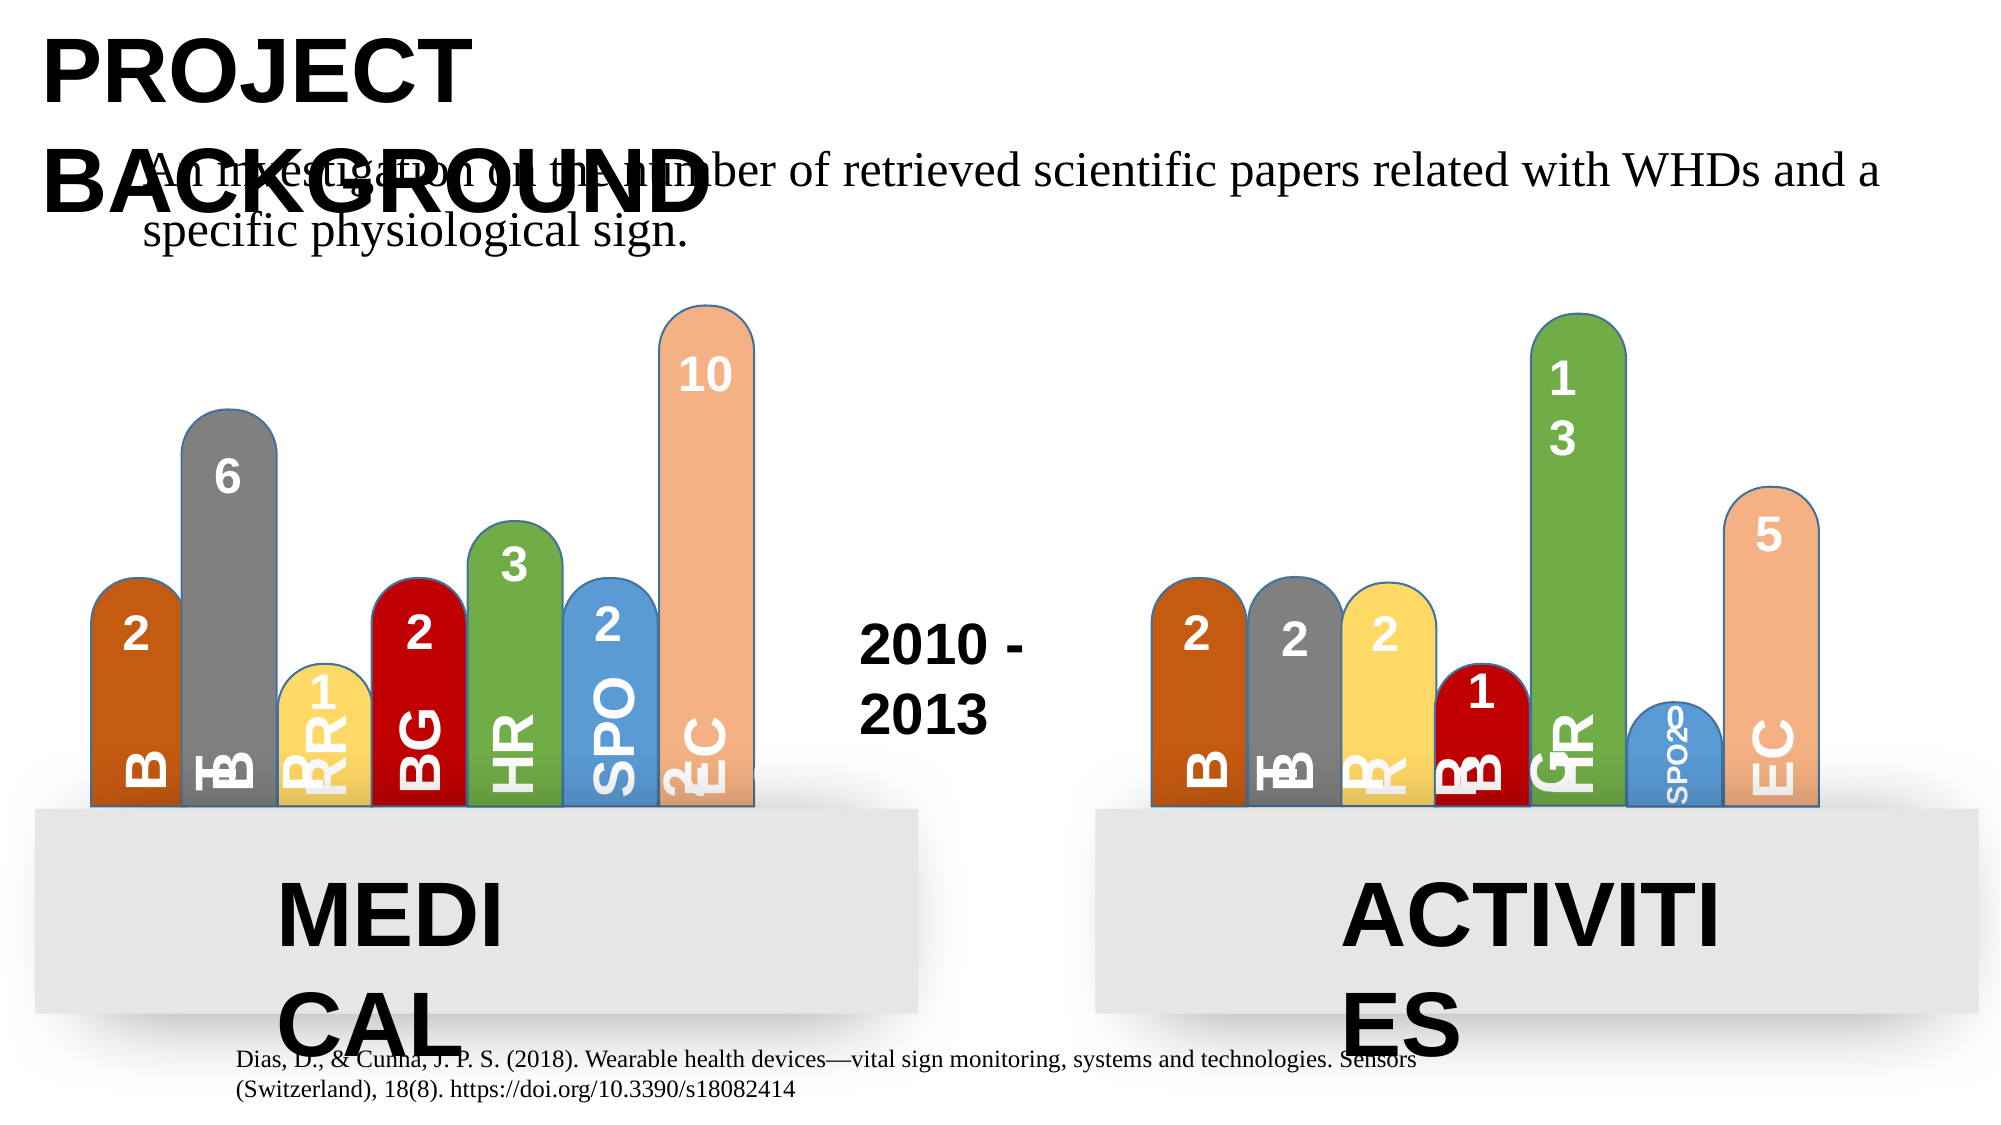

PROJECT BACKGROUND
An investigation on the number of retrieved scientific papers related with WHDs and a specific physiological sign.

10
13

6

5

3

2
2
2
2
2
2010 - 2013
2
1
1

SPO2
0
ECG
ECG

BG
HR
HR
BG
RR
BT
BT
BP
BP
RR
SPO2

ACTIVITIES
MEDICAL
Dias, D., & Cunha, J. P. S. (2018). Wearable health devices—vital sign monitoring, systems and technologies. Sensors (Switzerland), 18(8). https://doi.org/10.3390/s18082414